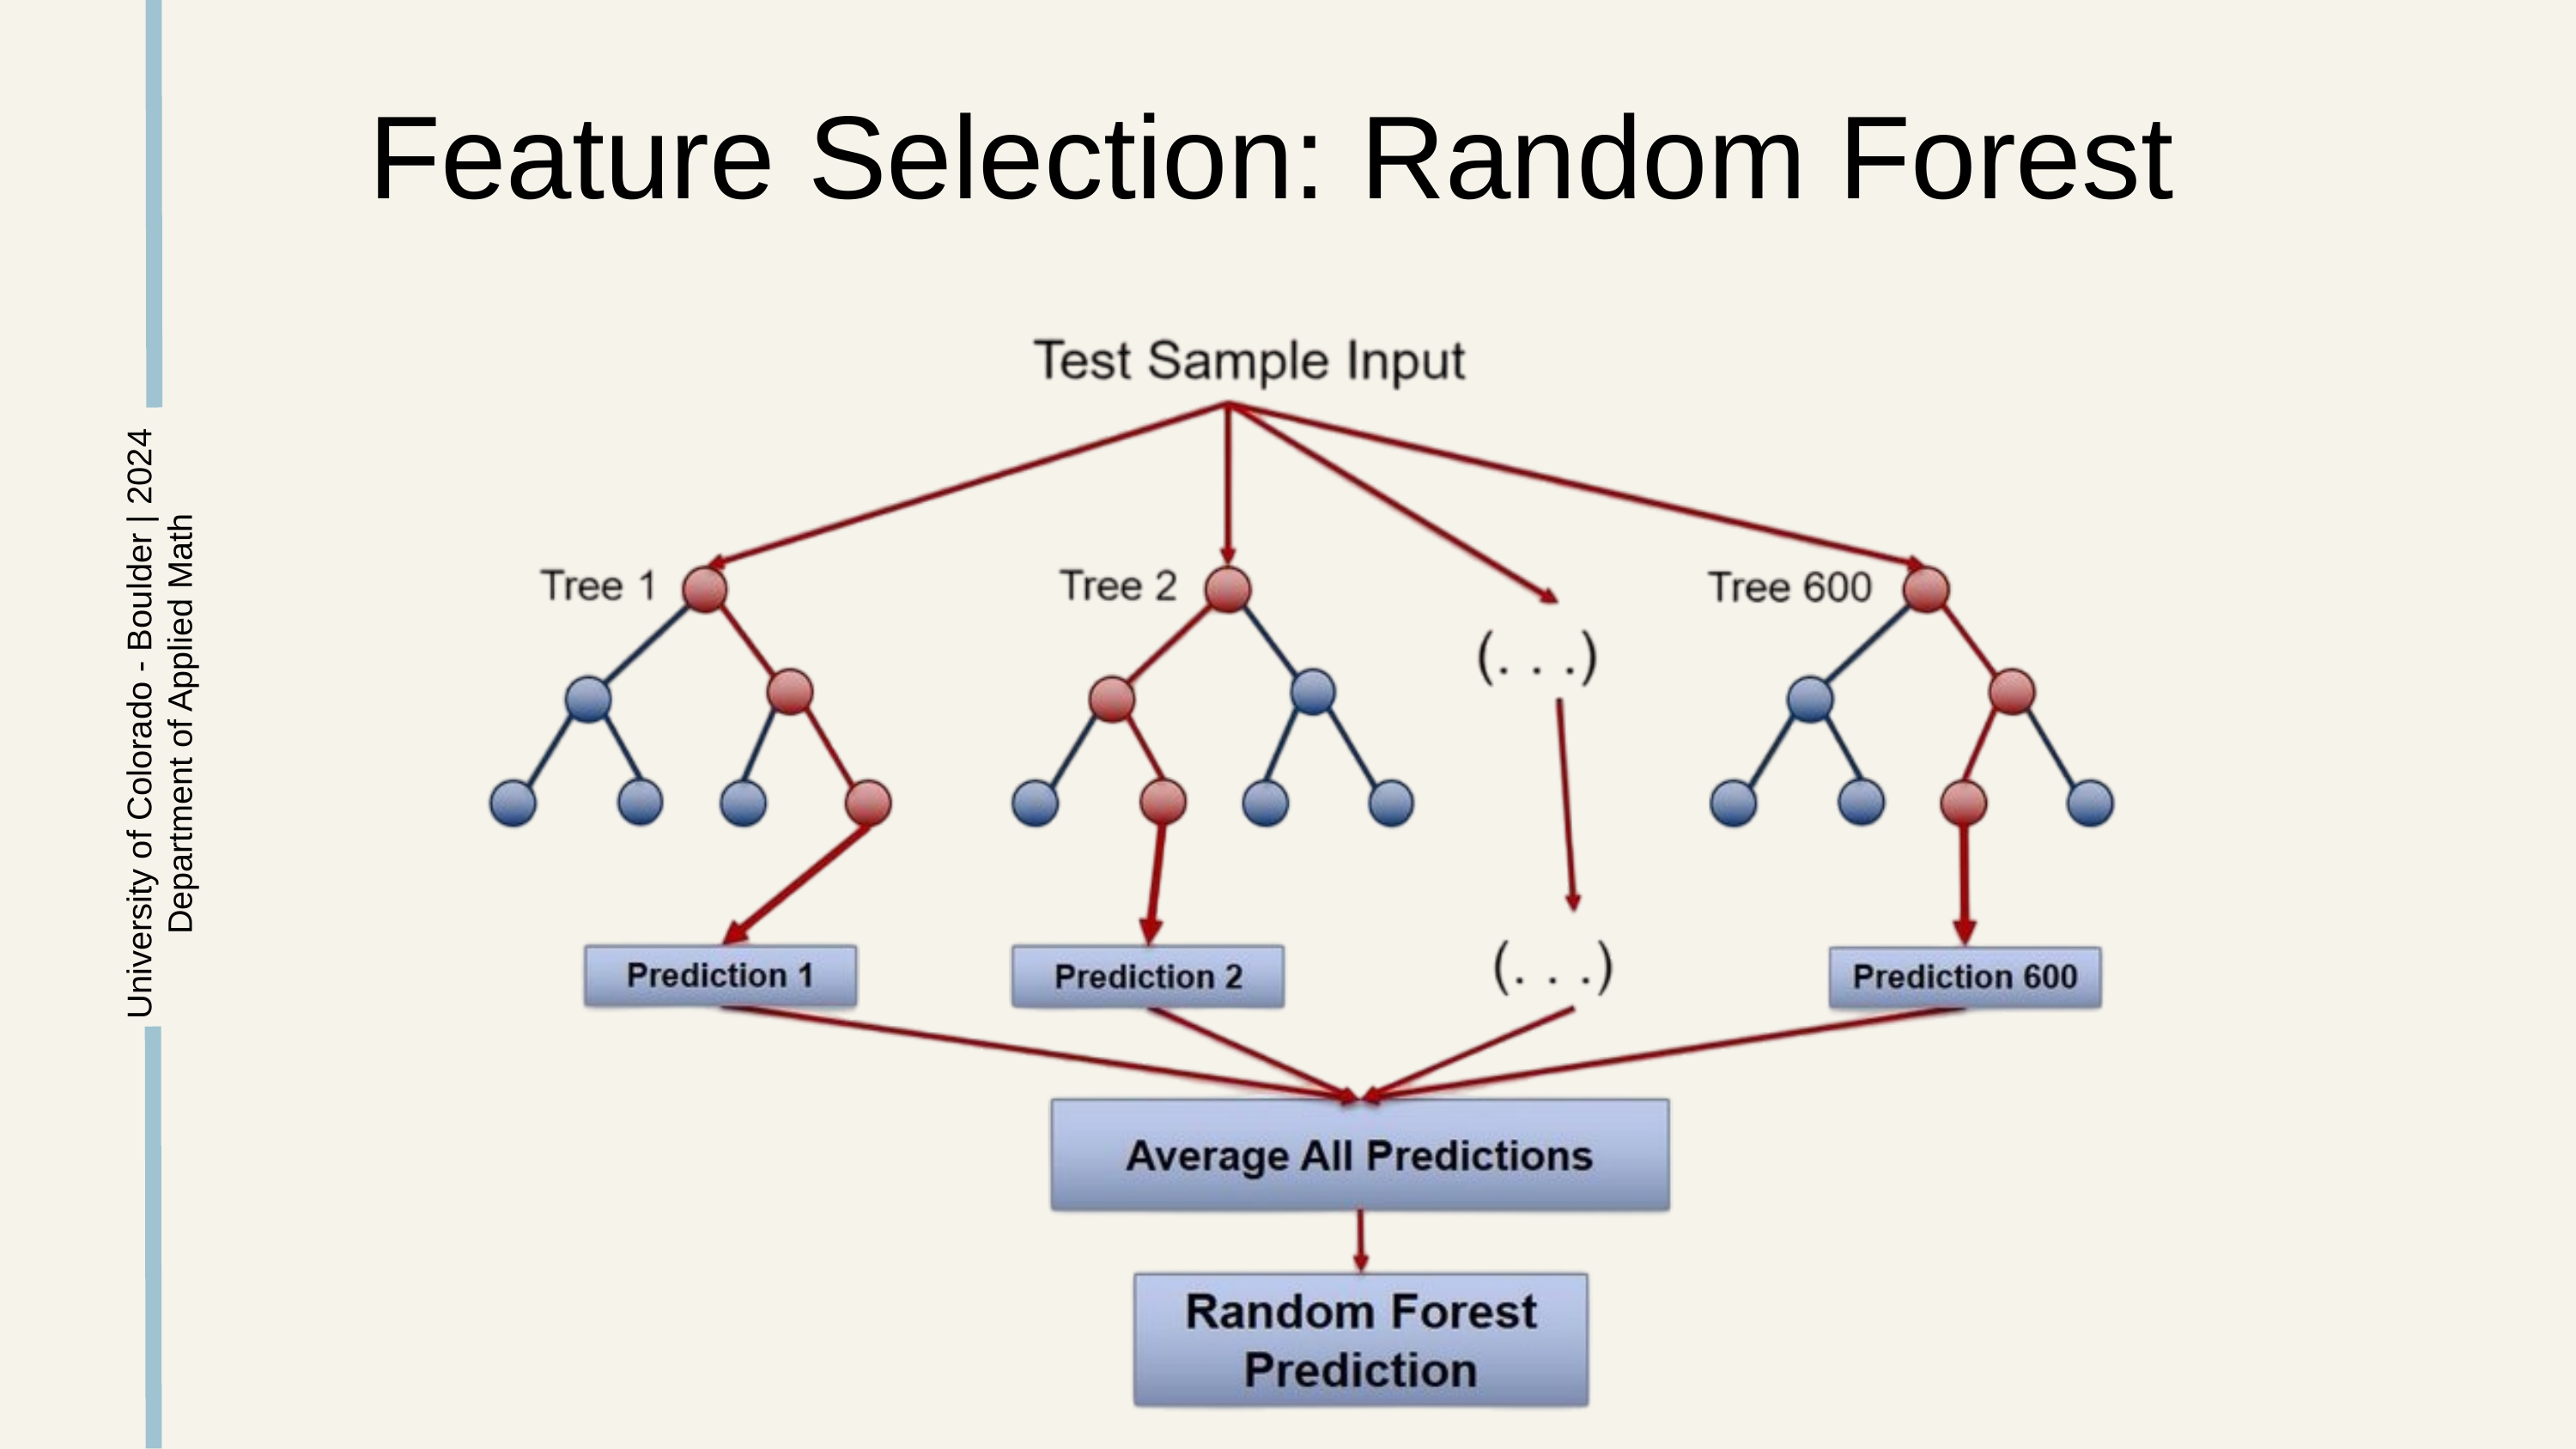

Feature Selection: Random Forest

Department of Applied Math
University of Colorado - Boulder | 2024